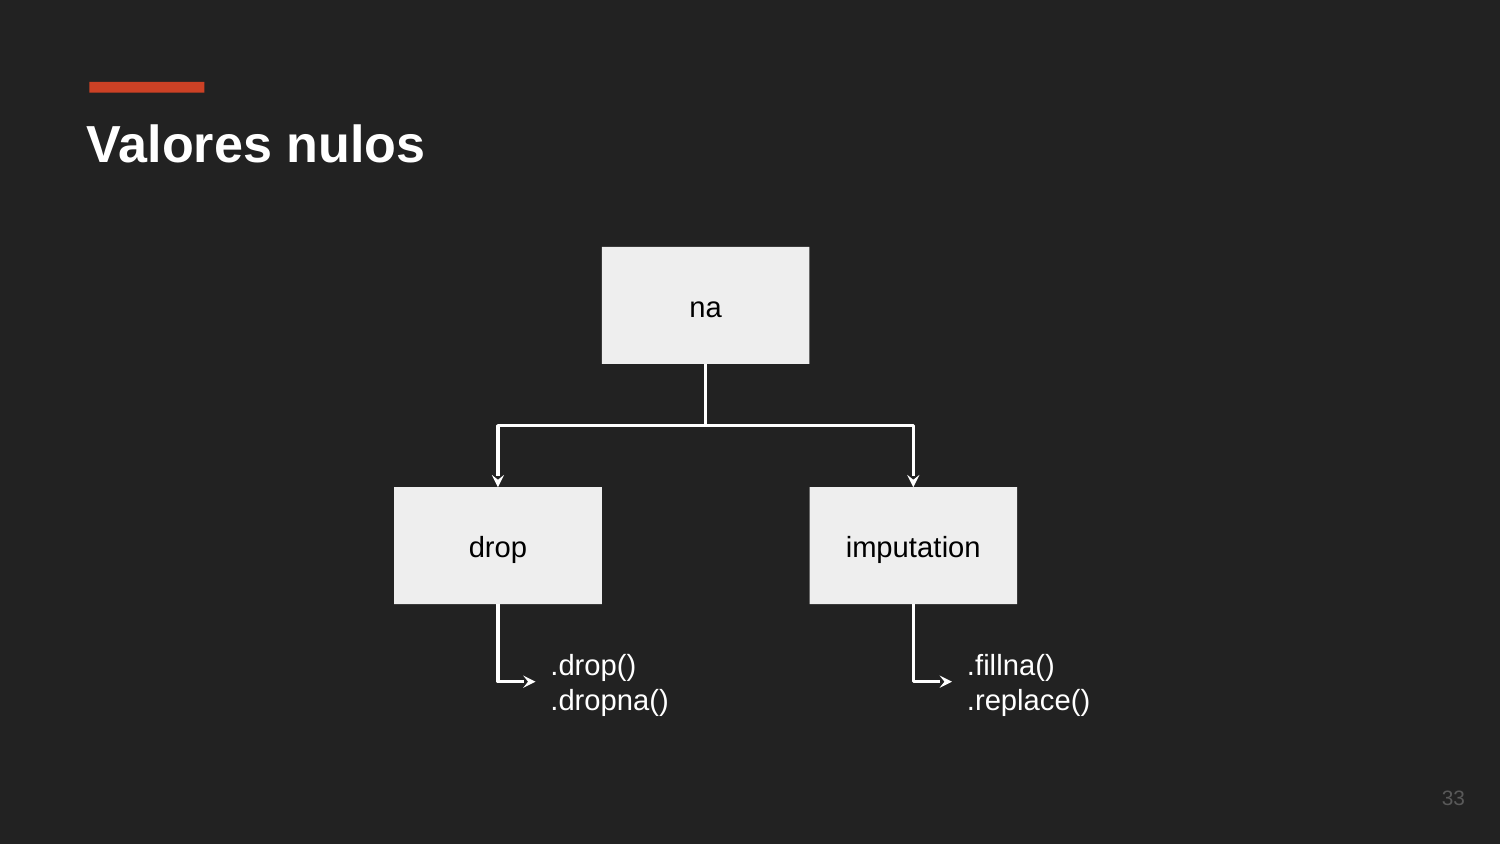

# Valores nulos

na
drop
imputation
.drop()
.dropna()
.fillna()
.replace()
33